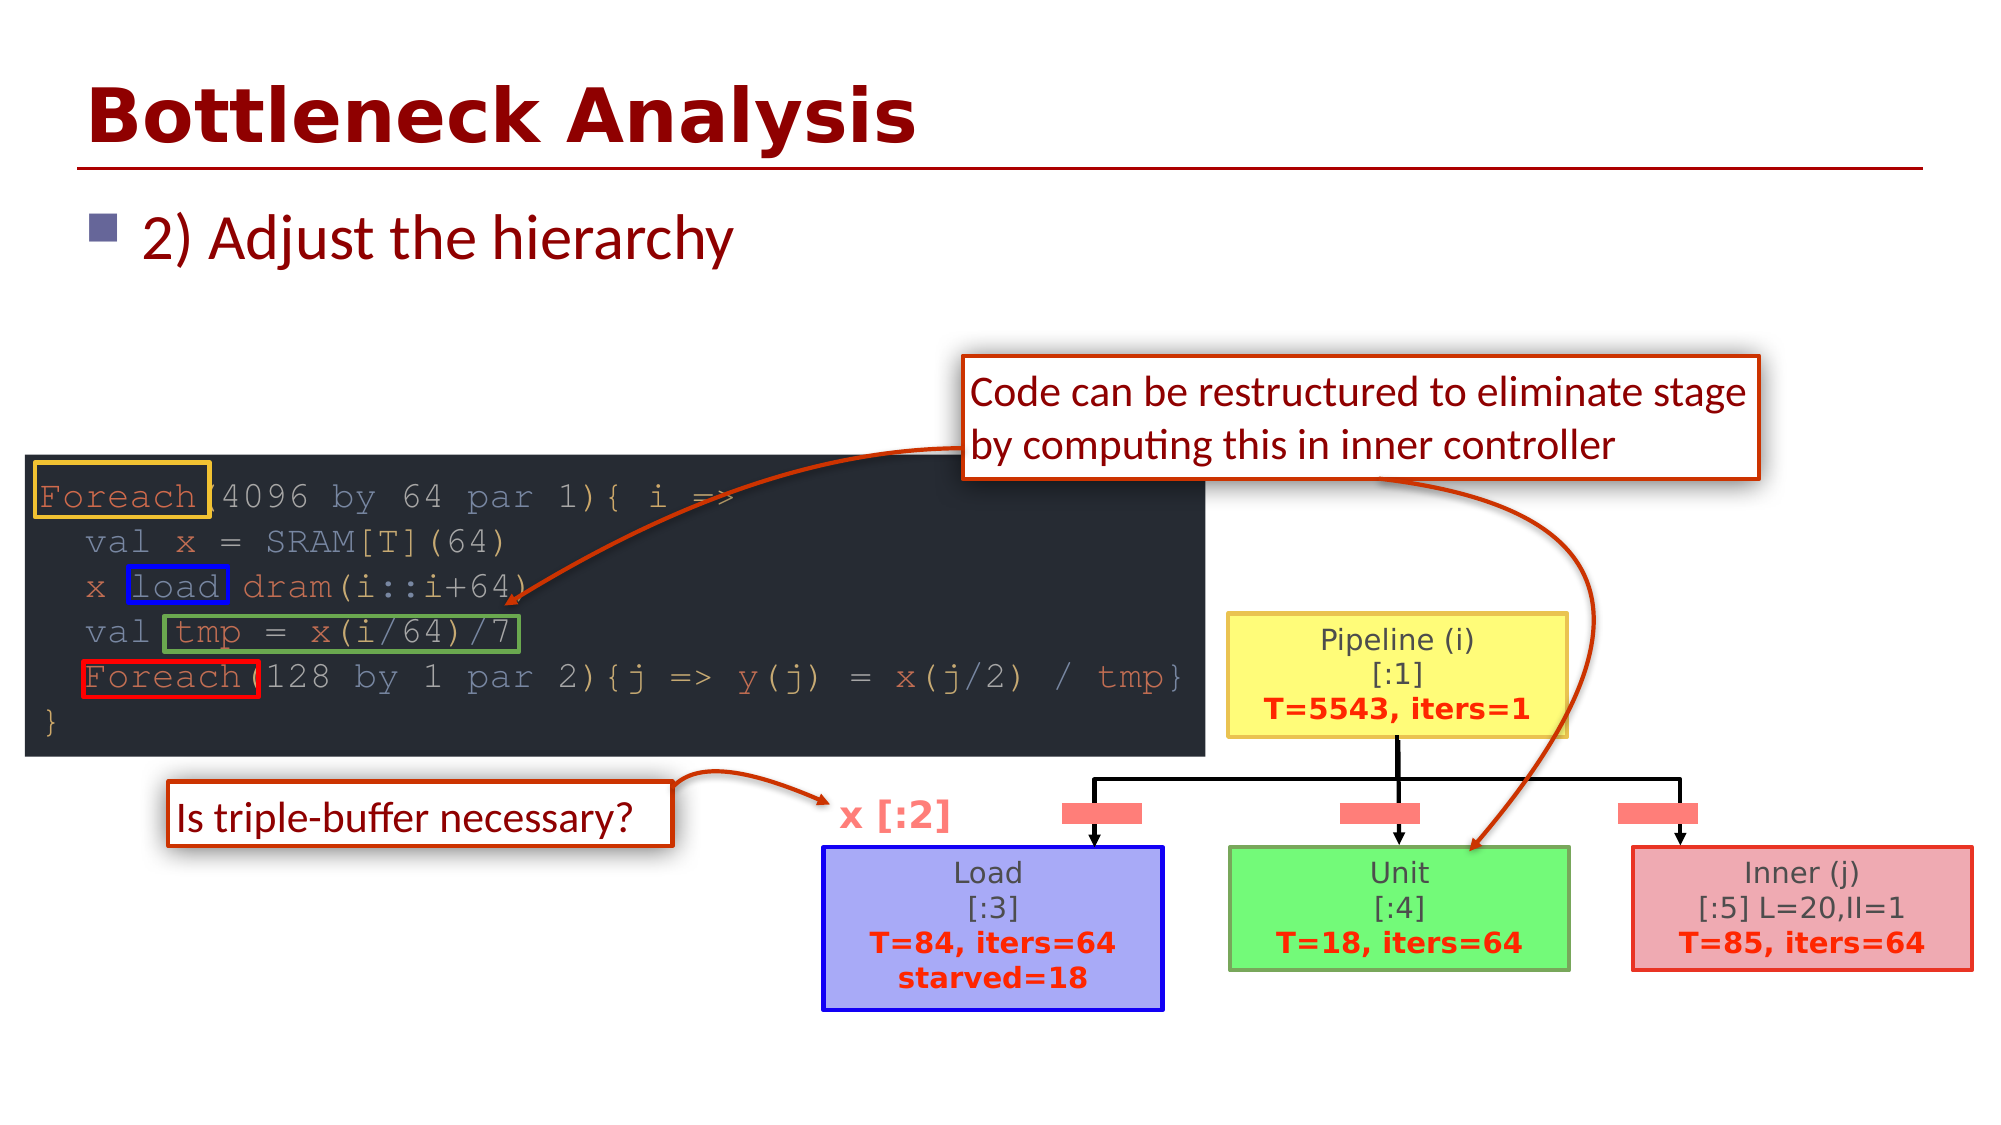

# Bottleneck Analysis
2) Adjust the hierarchy
Code can be restructured to eliminate stage by computing this in inner controller

Foreach(4096 by 64 par 1){ i =>
  val x = SRAM[T](64)
  x load dram(i::i+64)
  val tmp = x(i/64)/7
  Foreach(128 by 1 par 2){j => y(j) = x(j/2) / tmp}
}

Pipeline (i)
[:1]
T=5543, iters=1

Is triple-buffer necessary?
x [:2]

Load
[:3]
T=84, iters=64
starved=18
Unit
[:4]
T=18, iters=64
Inner (j)
[:5] L=20,II=1
T=85, iters=64
76